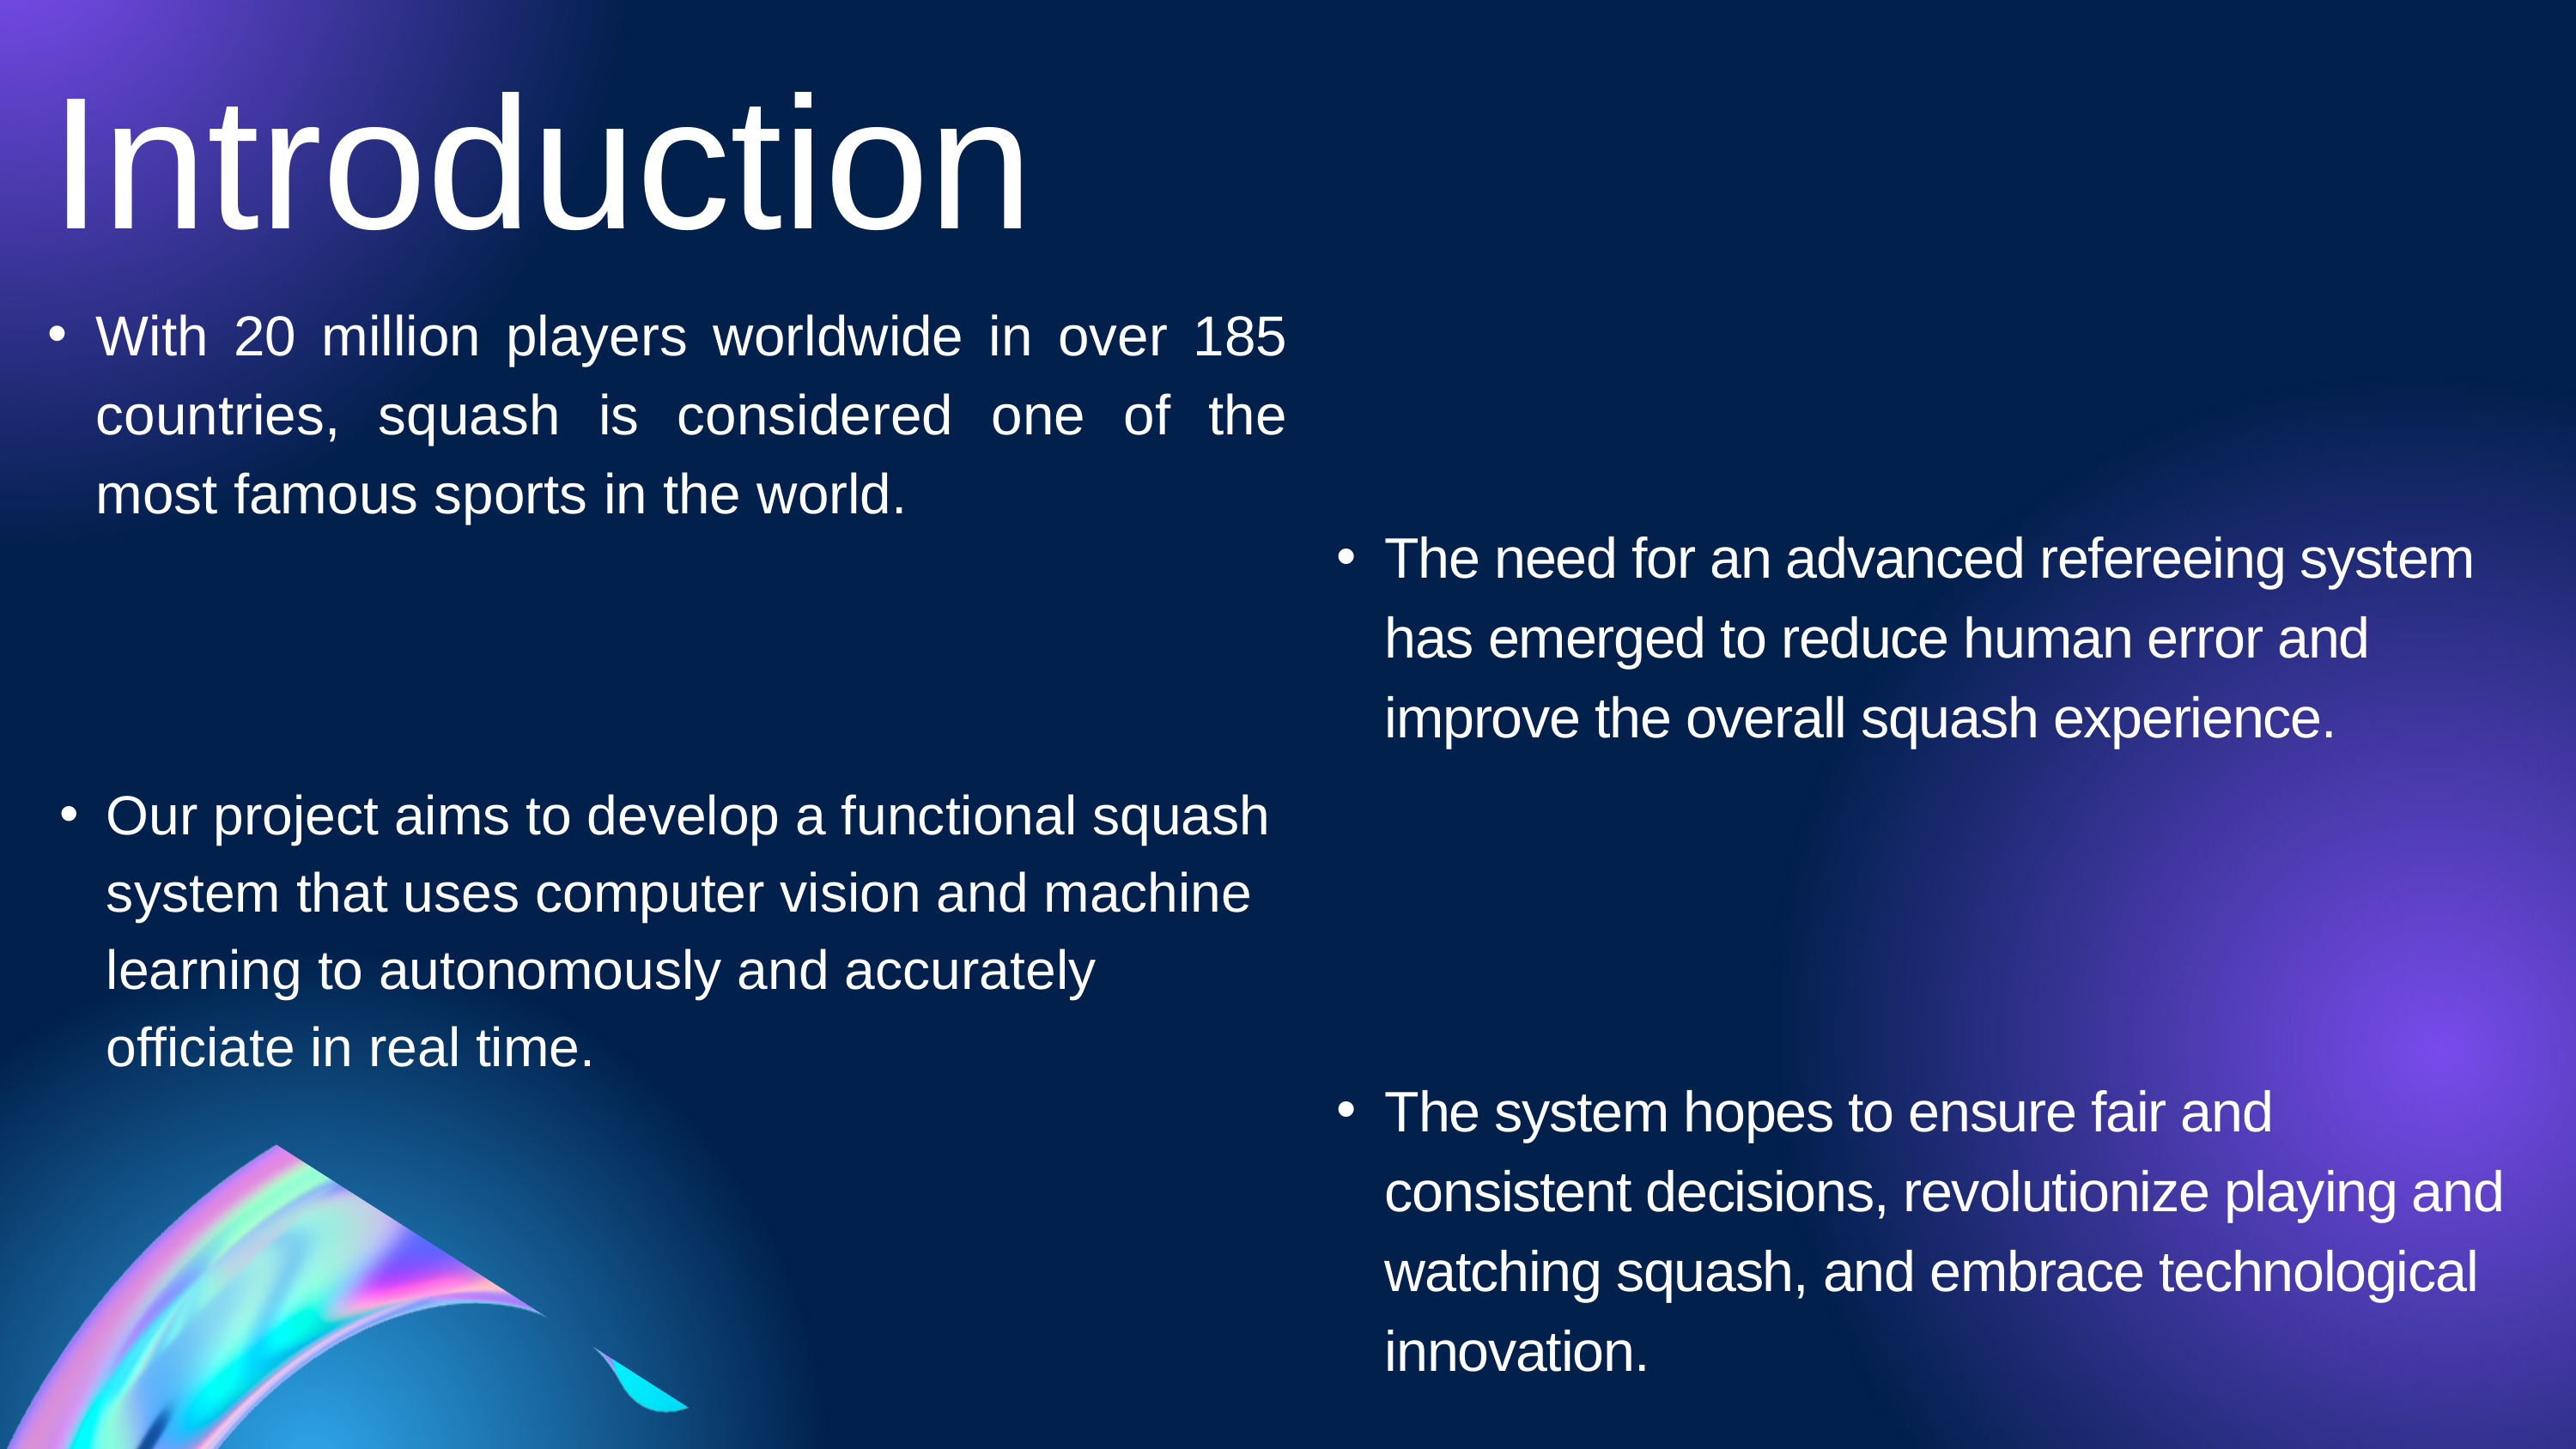

Introduction
With 20 million players worldwide in over 185 countries, squash is considered one of the most famous sports in the world.

The need for an advanced refereeing system has emerged to reduce human error and improve the overall squash experience.

Our project aims to develop a functional squash system that uses computer vision and machine learning to autonomously and accurately officiate in real time.

The system hopes to ensure fair and consistent decisions, revolutionize playing and watching squash, and embrace technological innovation.